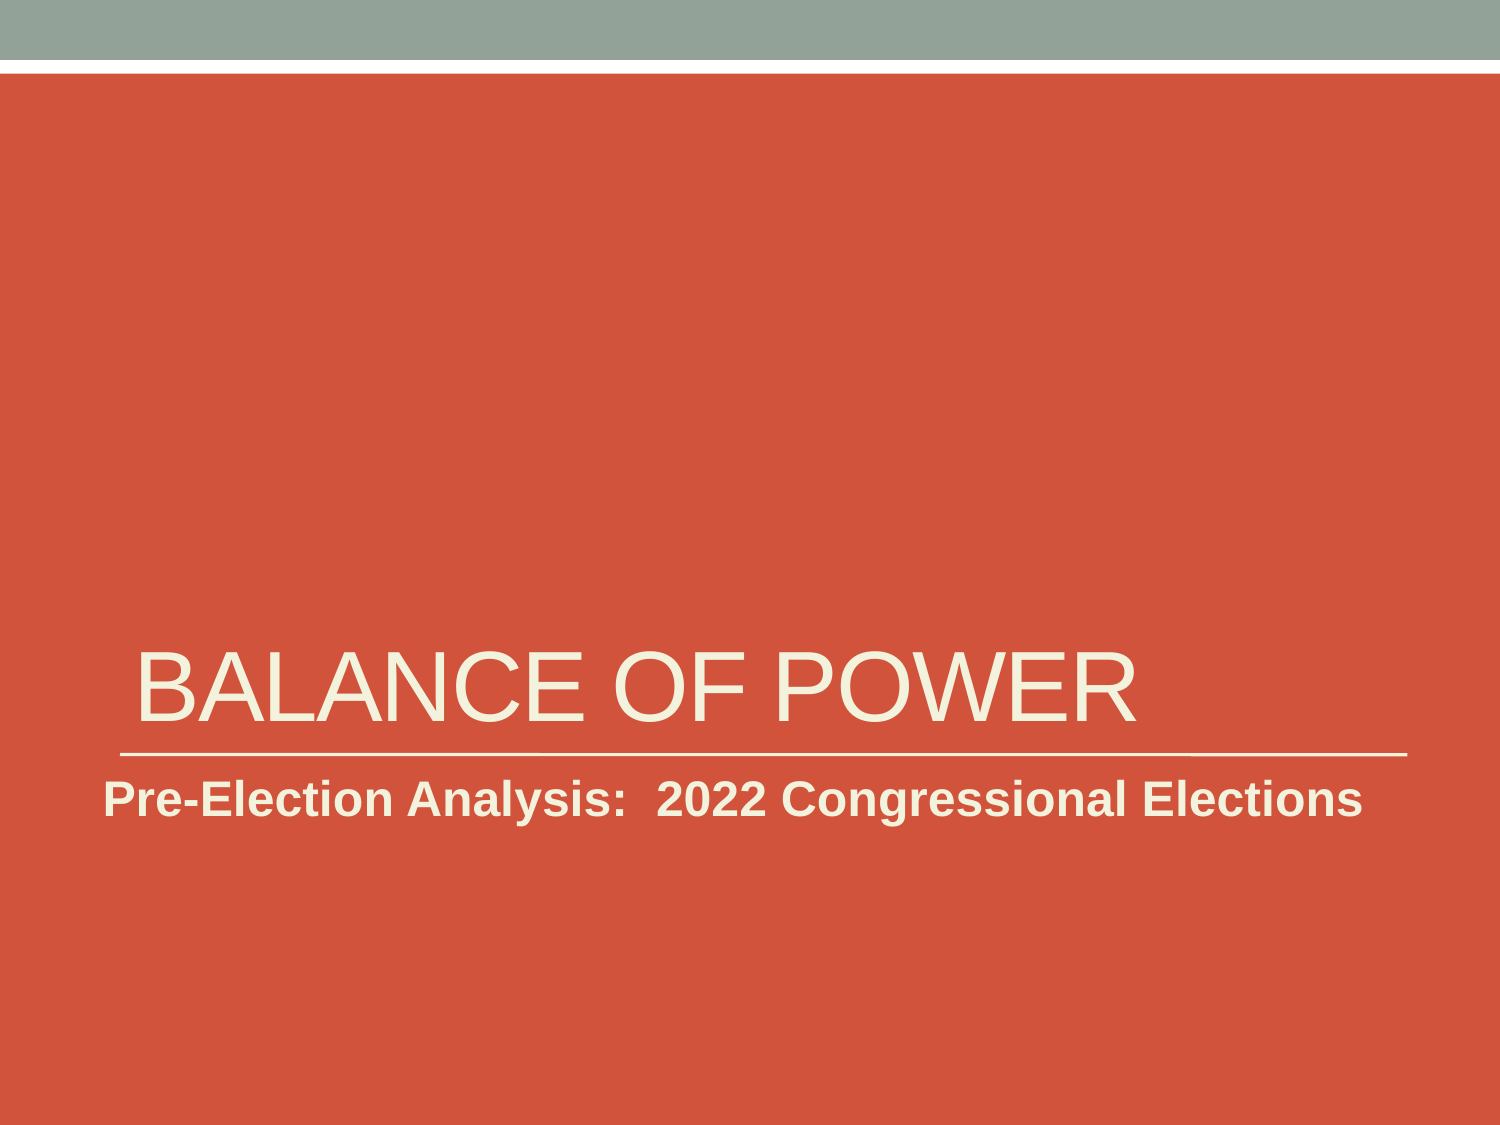

# Balance of Power
Pre-Election Analysis:  2022 Congressional Elections